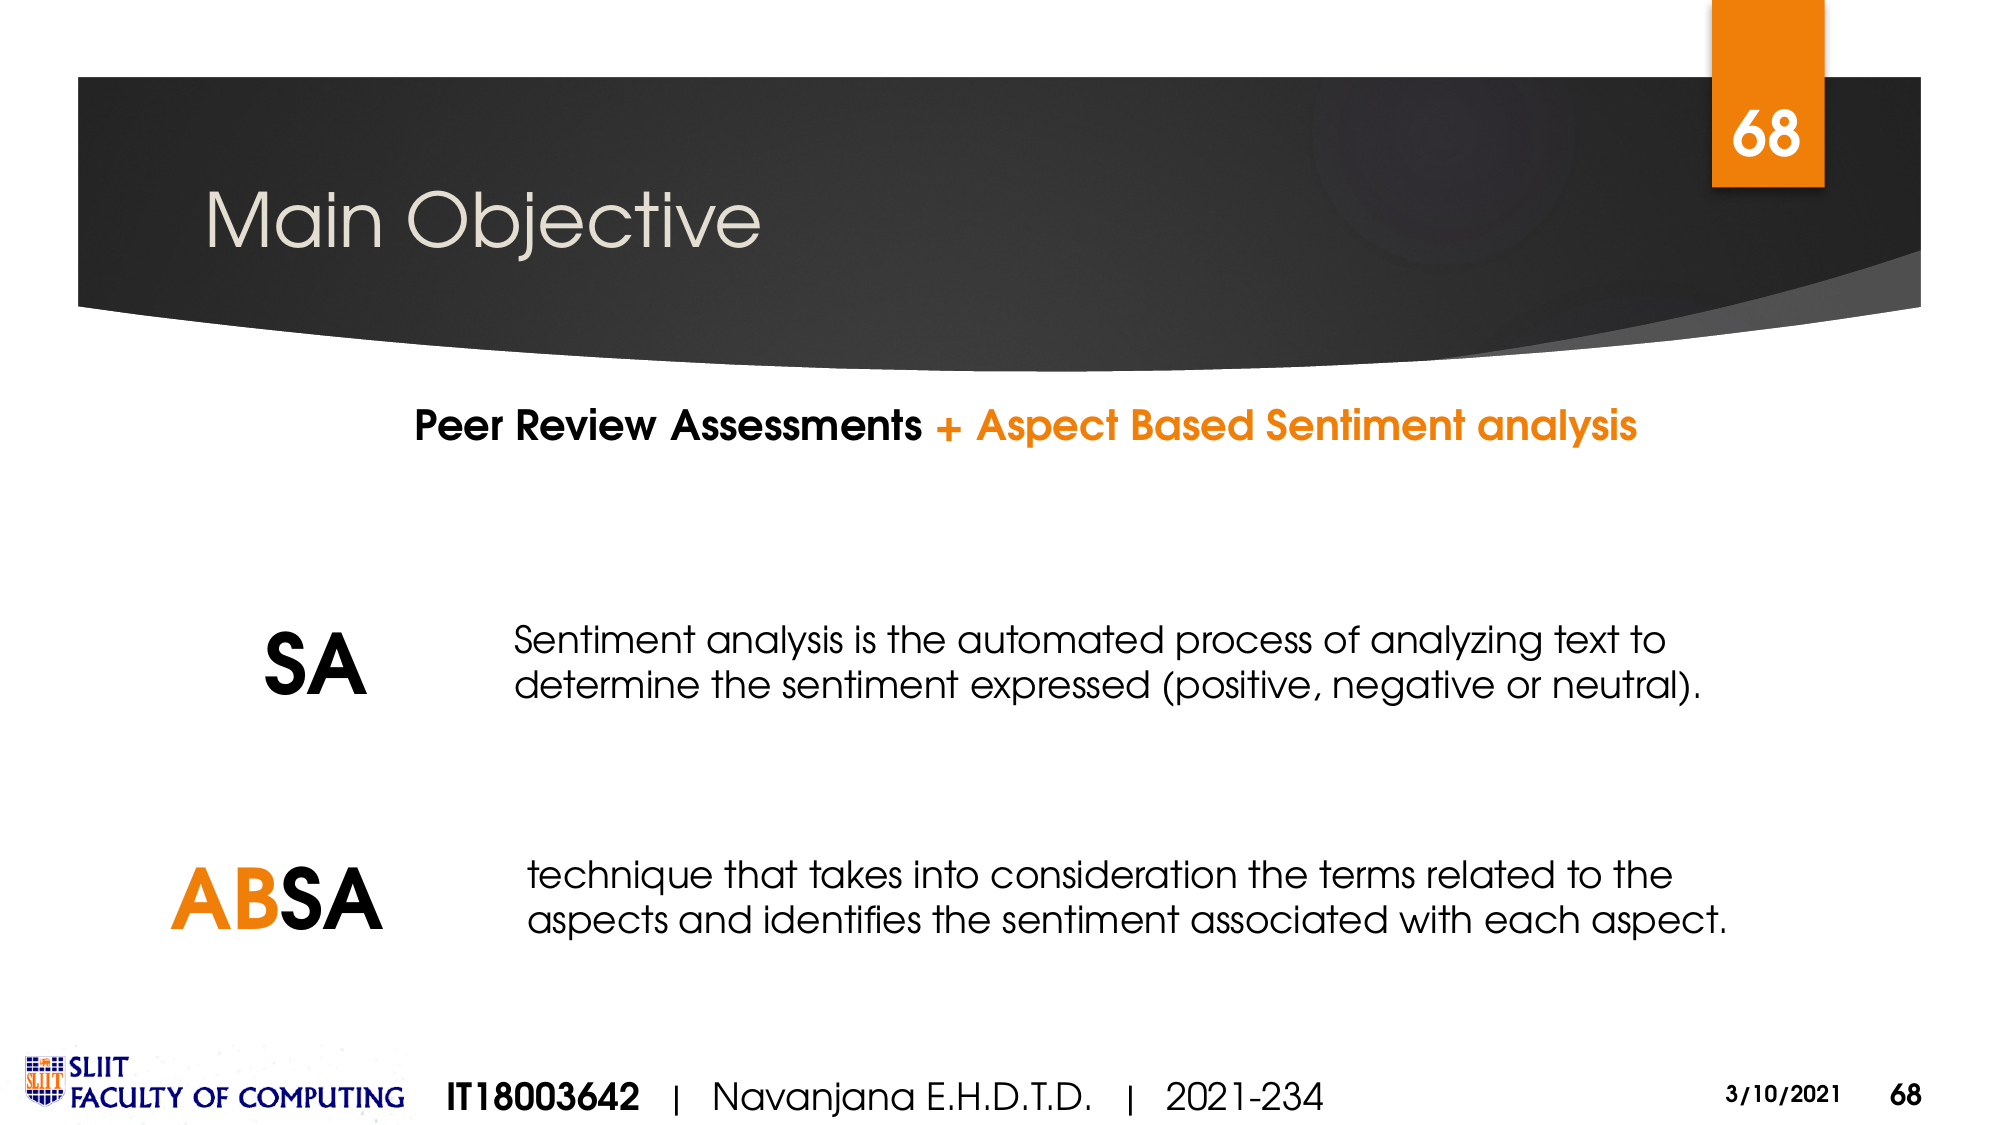

# Main Objective
Peer Review Assessments + Aspect Based Sentiment analysis
SA
Sentiment analysis is the automated process of analyzing text to determine the sentiment expressed (positive, negative or neutral).
ABSA
technique that takes into consideration the terms related to the aspects and identifies the sentiment associated with each aspect.